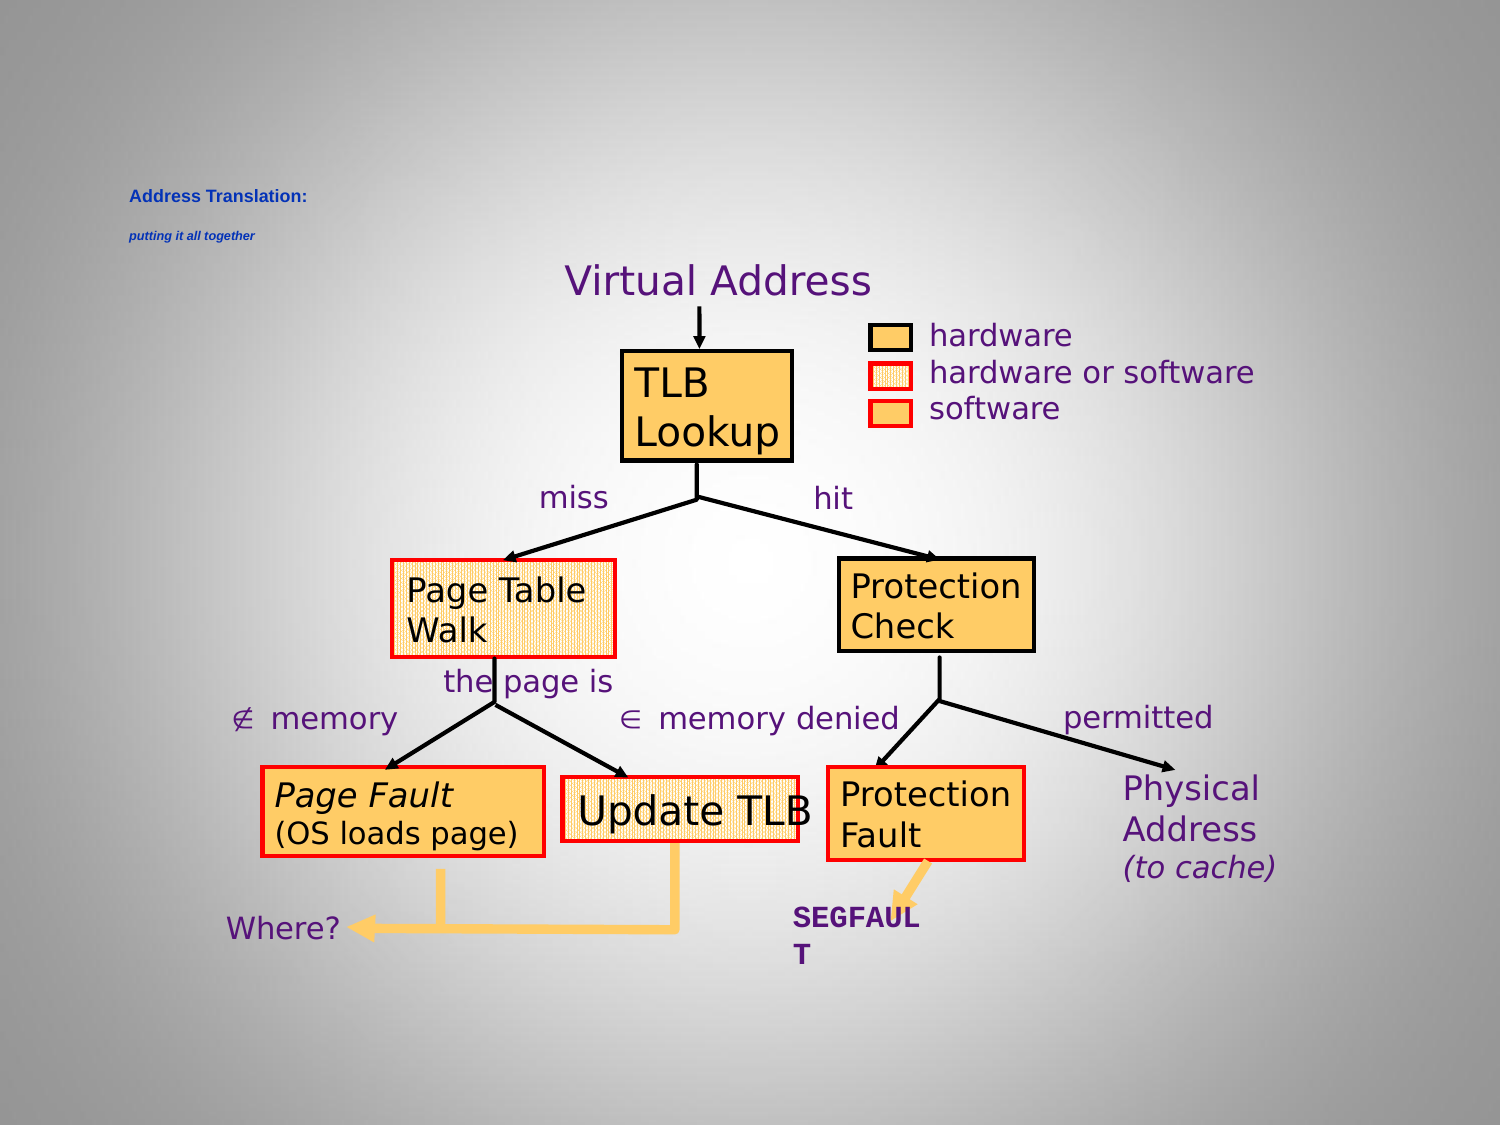

# Address Translation: putting it all together
Virtual Address

hardware
hardware or software
software

TLB
Lookup

miss
hit

Protection
Check
Page Table
Walk

	        the page is
∉ memory	         ∈ memory

permitted
denied

Physical
Address
(to cache)
Protection
Fault
Page Fault
(OS loads page)
Update TLB

SEGFAULT
Where?